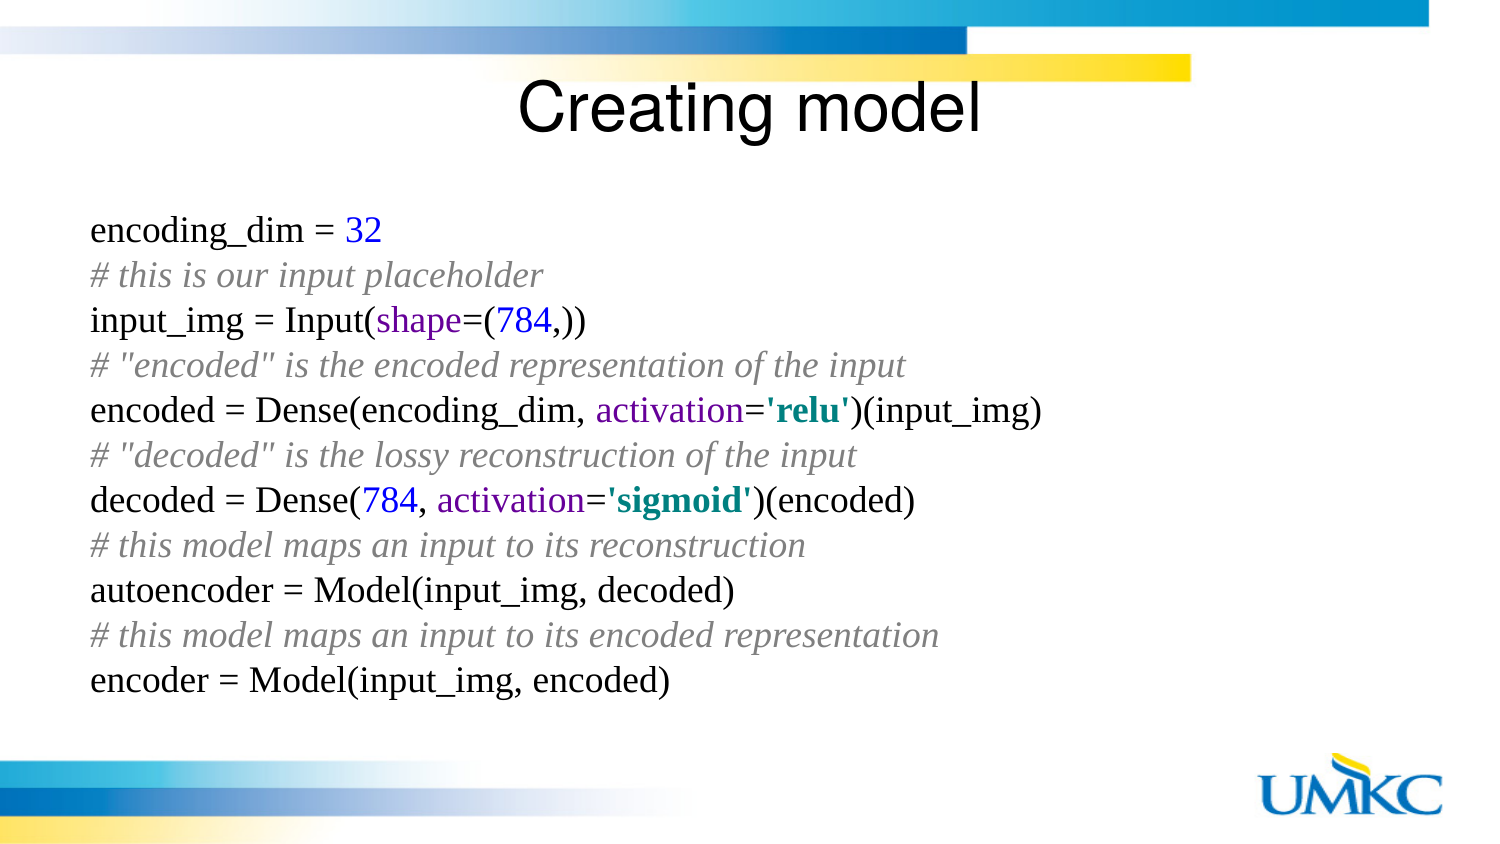

# Creating model
encoding_dim = 32
# this is our input placeholder
input_img = Input(shape=(784,))
# "encoded" is the encoded representation of the input
encoded = Dense(encoding_dim, activation='relu')(input_img)
# "decoded" is the lossy reconstruction of the input
decoded = Dense(784, activation='sigmoid')(encoded)
# this model maps an input to its reconstruction
autoencoder = Model(input_img, decoded)
# this model maps an input to its encoded representation
encoder = Model(input_img, encoded)